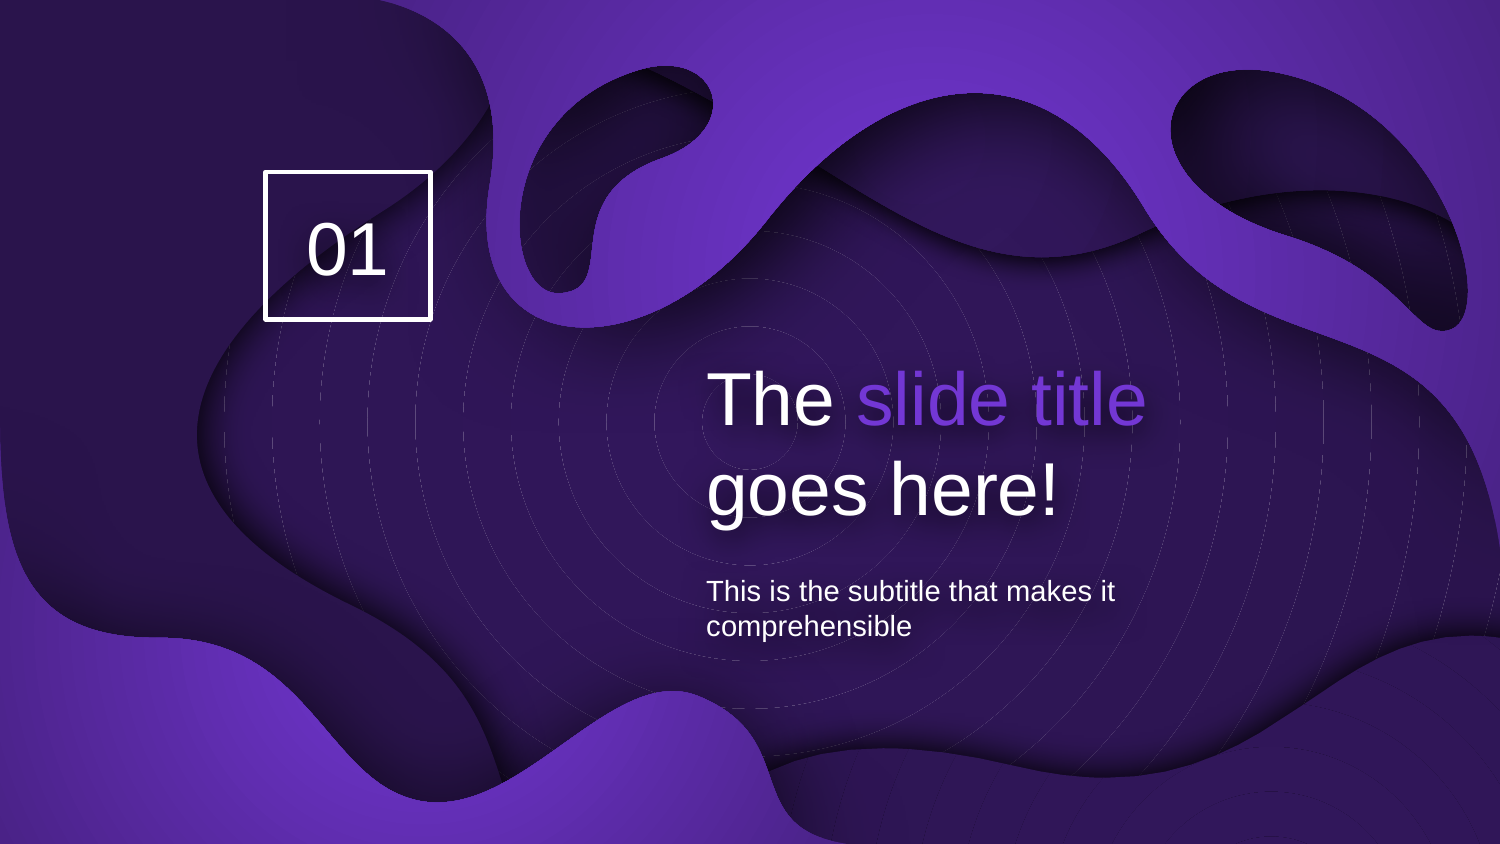

01
# The slide title goes here!
This is the subtitle that makes it comprehensible